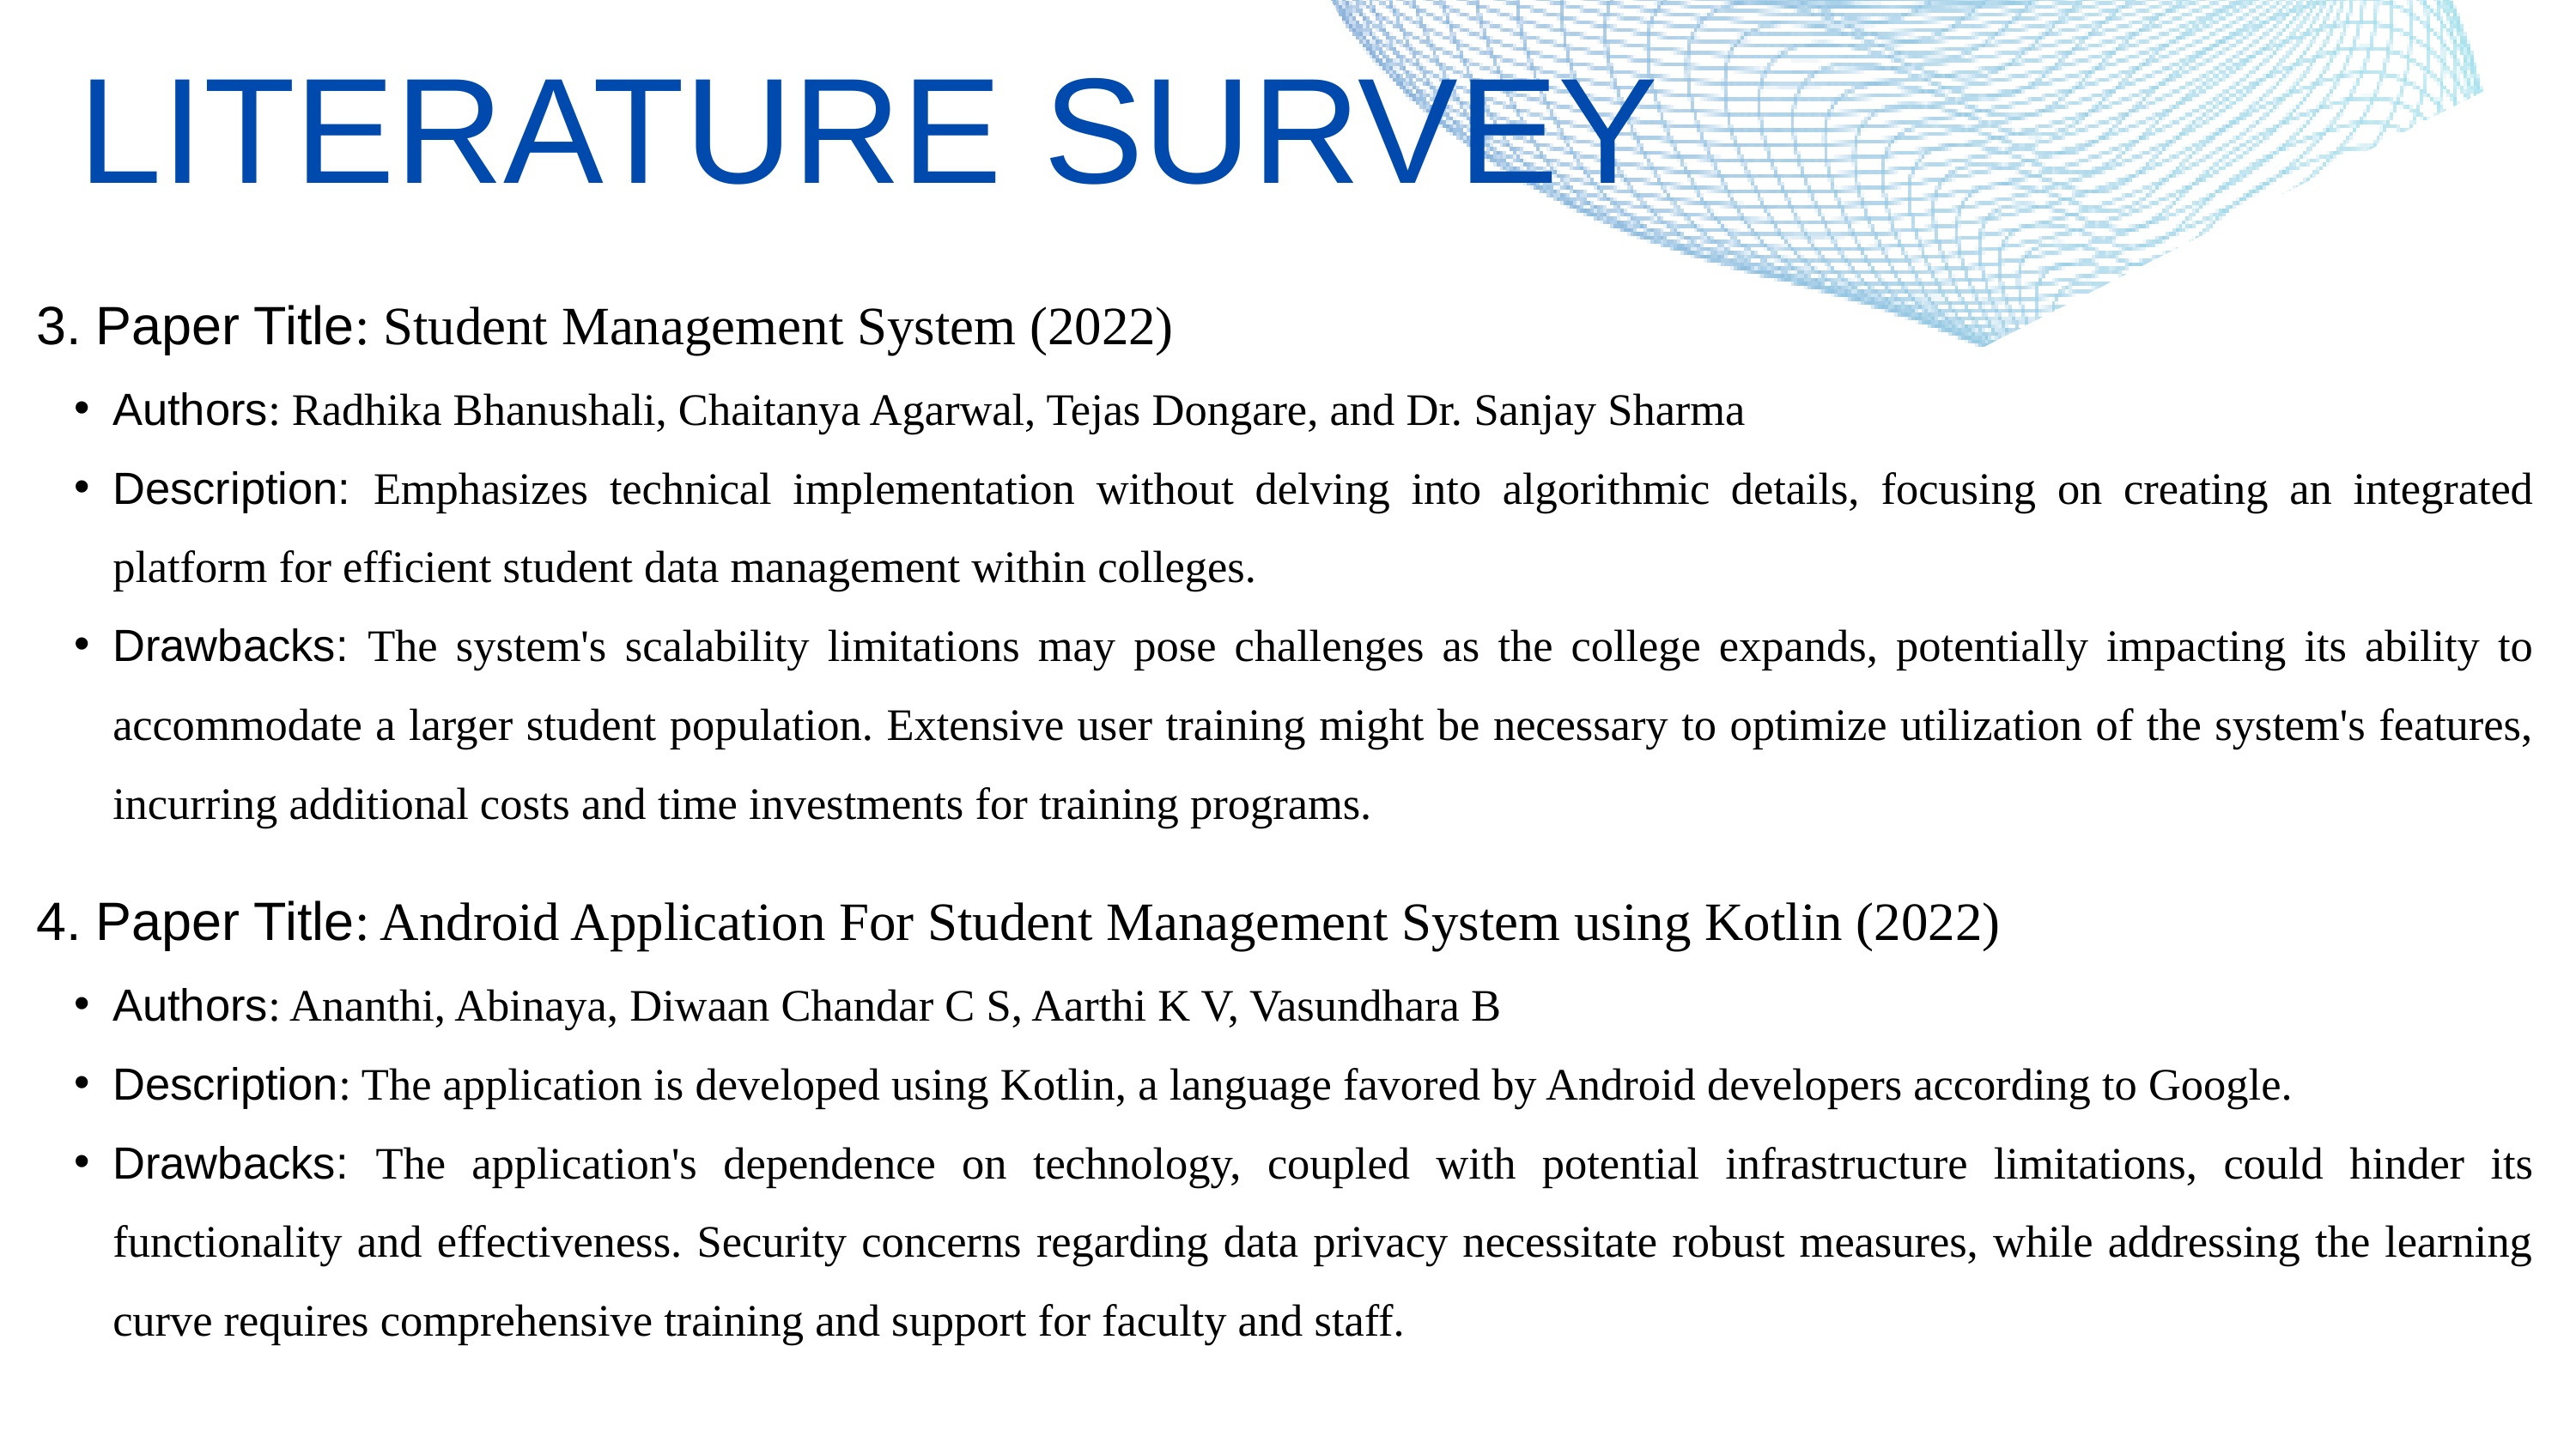

LITERATURE SURVEY

3. Paper Title: Student Management System (2022)
Authors: Radhika Bhanushali, Chaitanya Agarwal, Tejas Dongare, and Dr. Sanjay Sharma
Description: Emphasizes technical implementation without delving into algorithmic details, focusing on creating an integrated platform for efficient student data management within colleges.
Drawbacks: The system's scalability limitations may pose challenges as the college expands, potentially impacting its ability to accommodate a larger student population. Extensive user training might be necessary to optimize utilization of the system's features, incurring additional costs and time investments for training programs.

4. Paper Title: Android Application For Student Management System using Kotlin (2022)
Authors: Ananthi, Abinaya, Diwaan Chandar C S, Aarthi K V, Vasundhara B
Description: The application is developed using Kotlin, a language favored by Android developers according to Google.
Drawbacks: The application's dependence on technology, coupled with potential infrastructure limitations, could hinder its functionality and effectiveness. Security concerns regarding data privacy necessitate robust measures, while addressing the learning curve requires comprehensive training and support for faculty and staff.